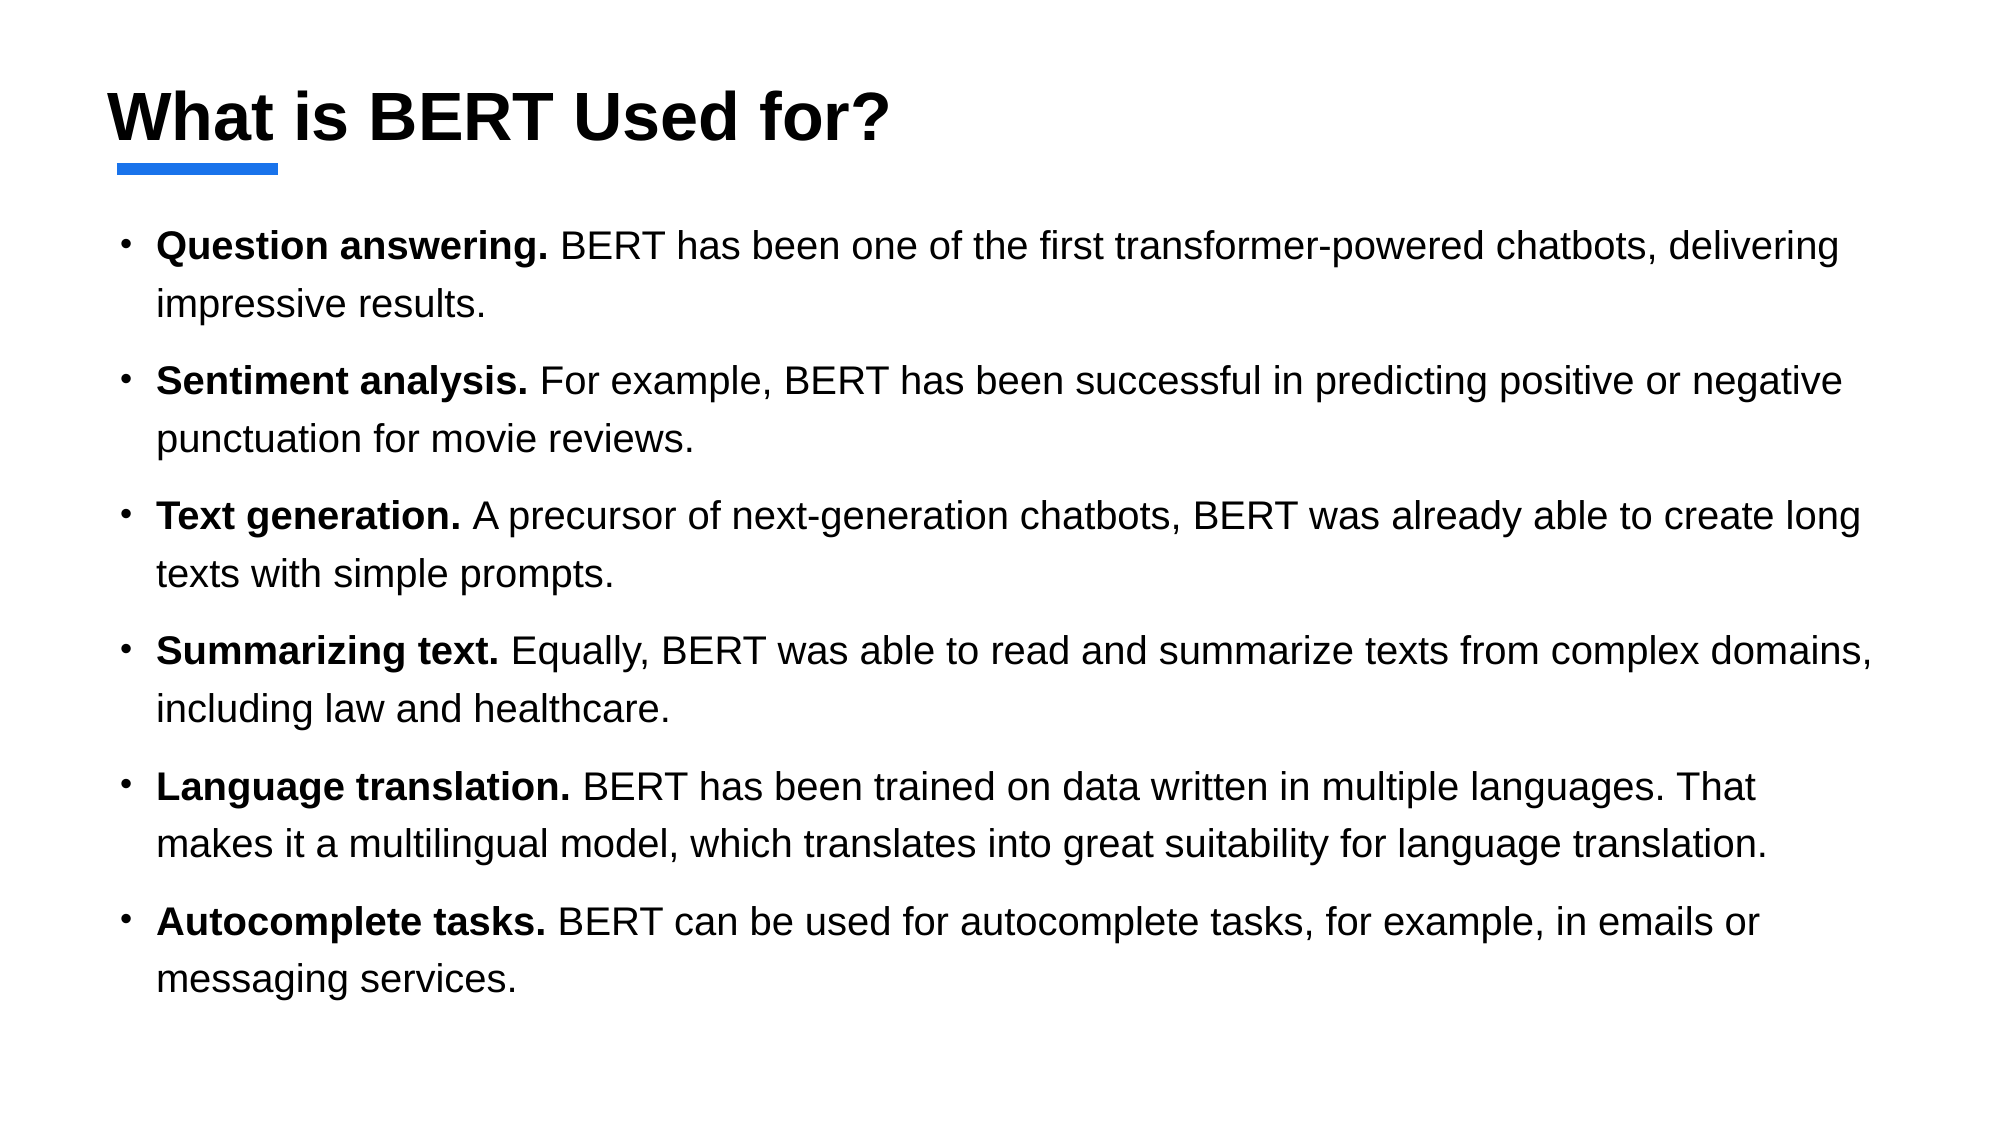

# What is BERT Used for?
Question answering. BERT has been one of the first transformer-powered chatbots, delivering impressive results.
Sentiment analysis. For example, BERT has been successful in predicting positive or negative punctuation for movie reviews.
Text generation. A precursor of next-generation chatbots, BERT was already able to create long texts with simple prompts.
Summarizing text. Equally, BERT was able to read and summarize texts from complex domains, including law and healthcare.
Language translation. BERT has been trained on data written in multiple languages. That makes it a multilingual model, which translates into great suitability for language translation.
Autocomplete tasks. BERT can be used for autocomplete tasks, for example, in emails or messaging services.